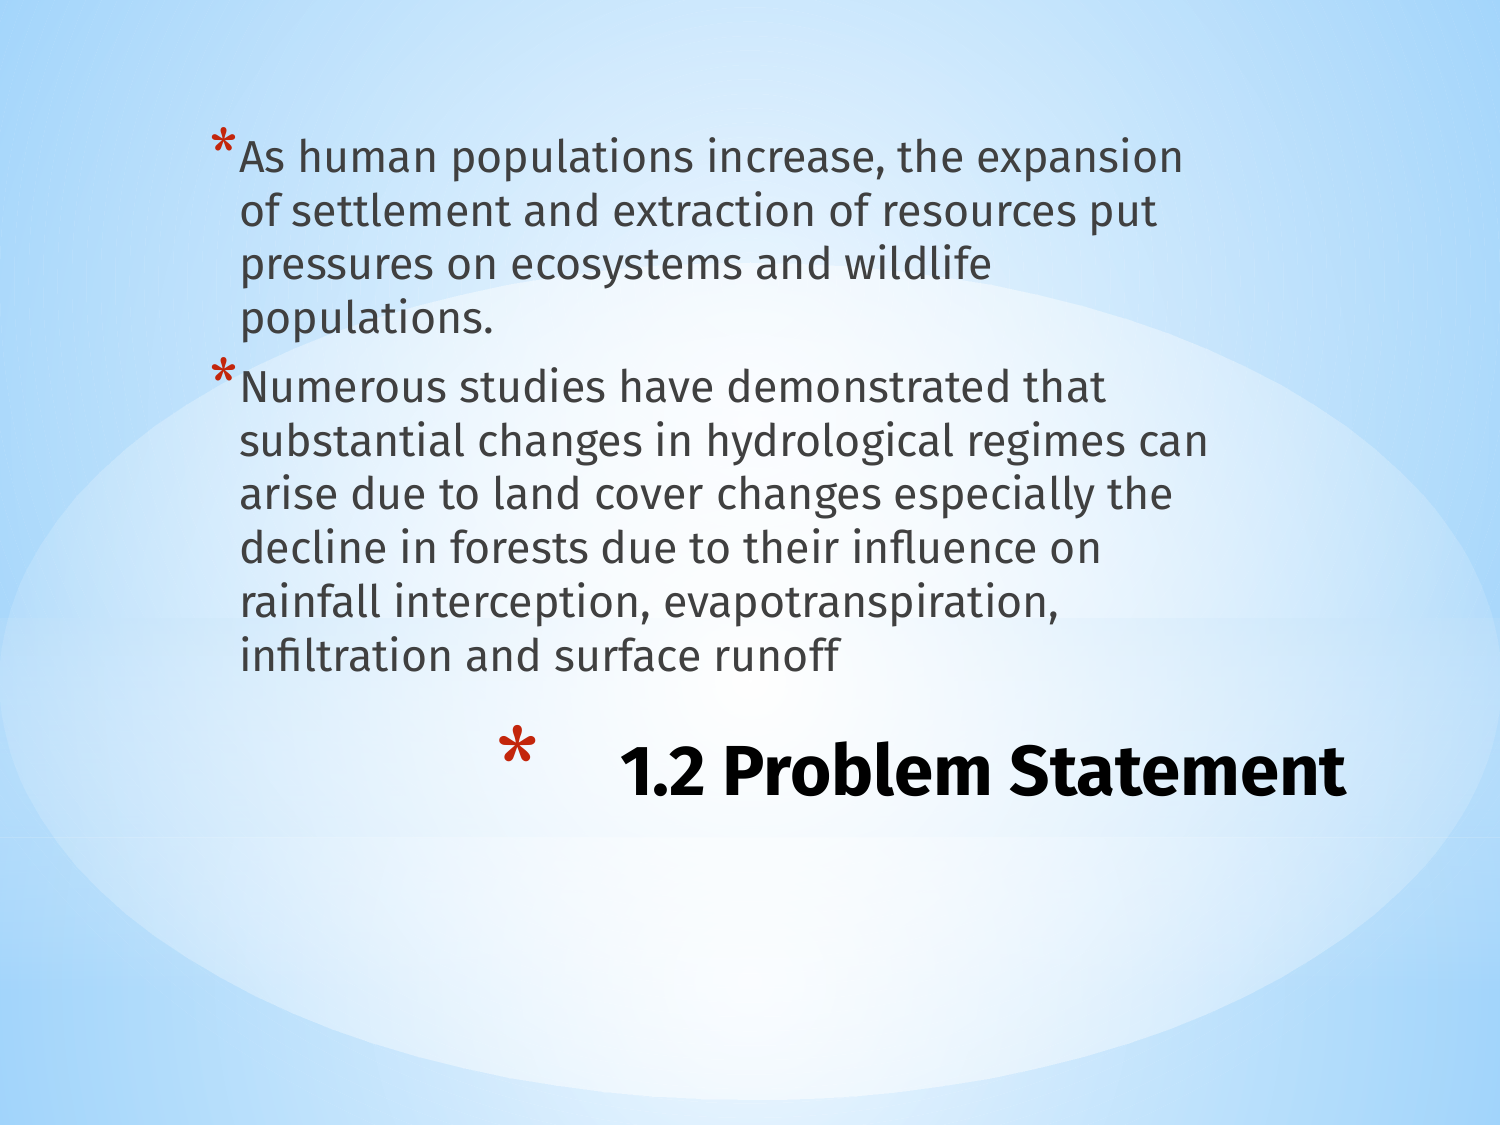

As human populations increase, the expansion of settlement and extraction of resources put pressures on ecosystems and wildlife populations.
Numerous studies have demonstrated that substantial changes in hydrological regimes can arise due to land cover changes especially the decline in forests due to their influence on rainfall interception, evapotranspiration, infiltration and surface runoff
# 1.2 Problem Statement